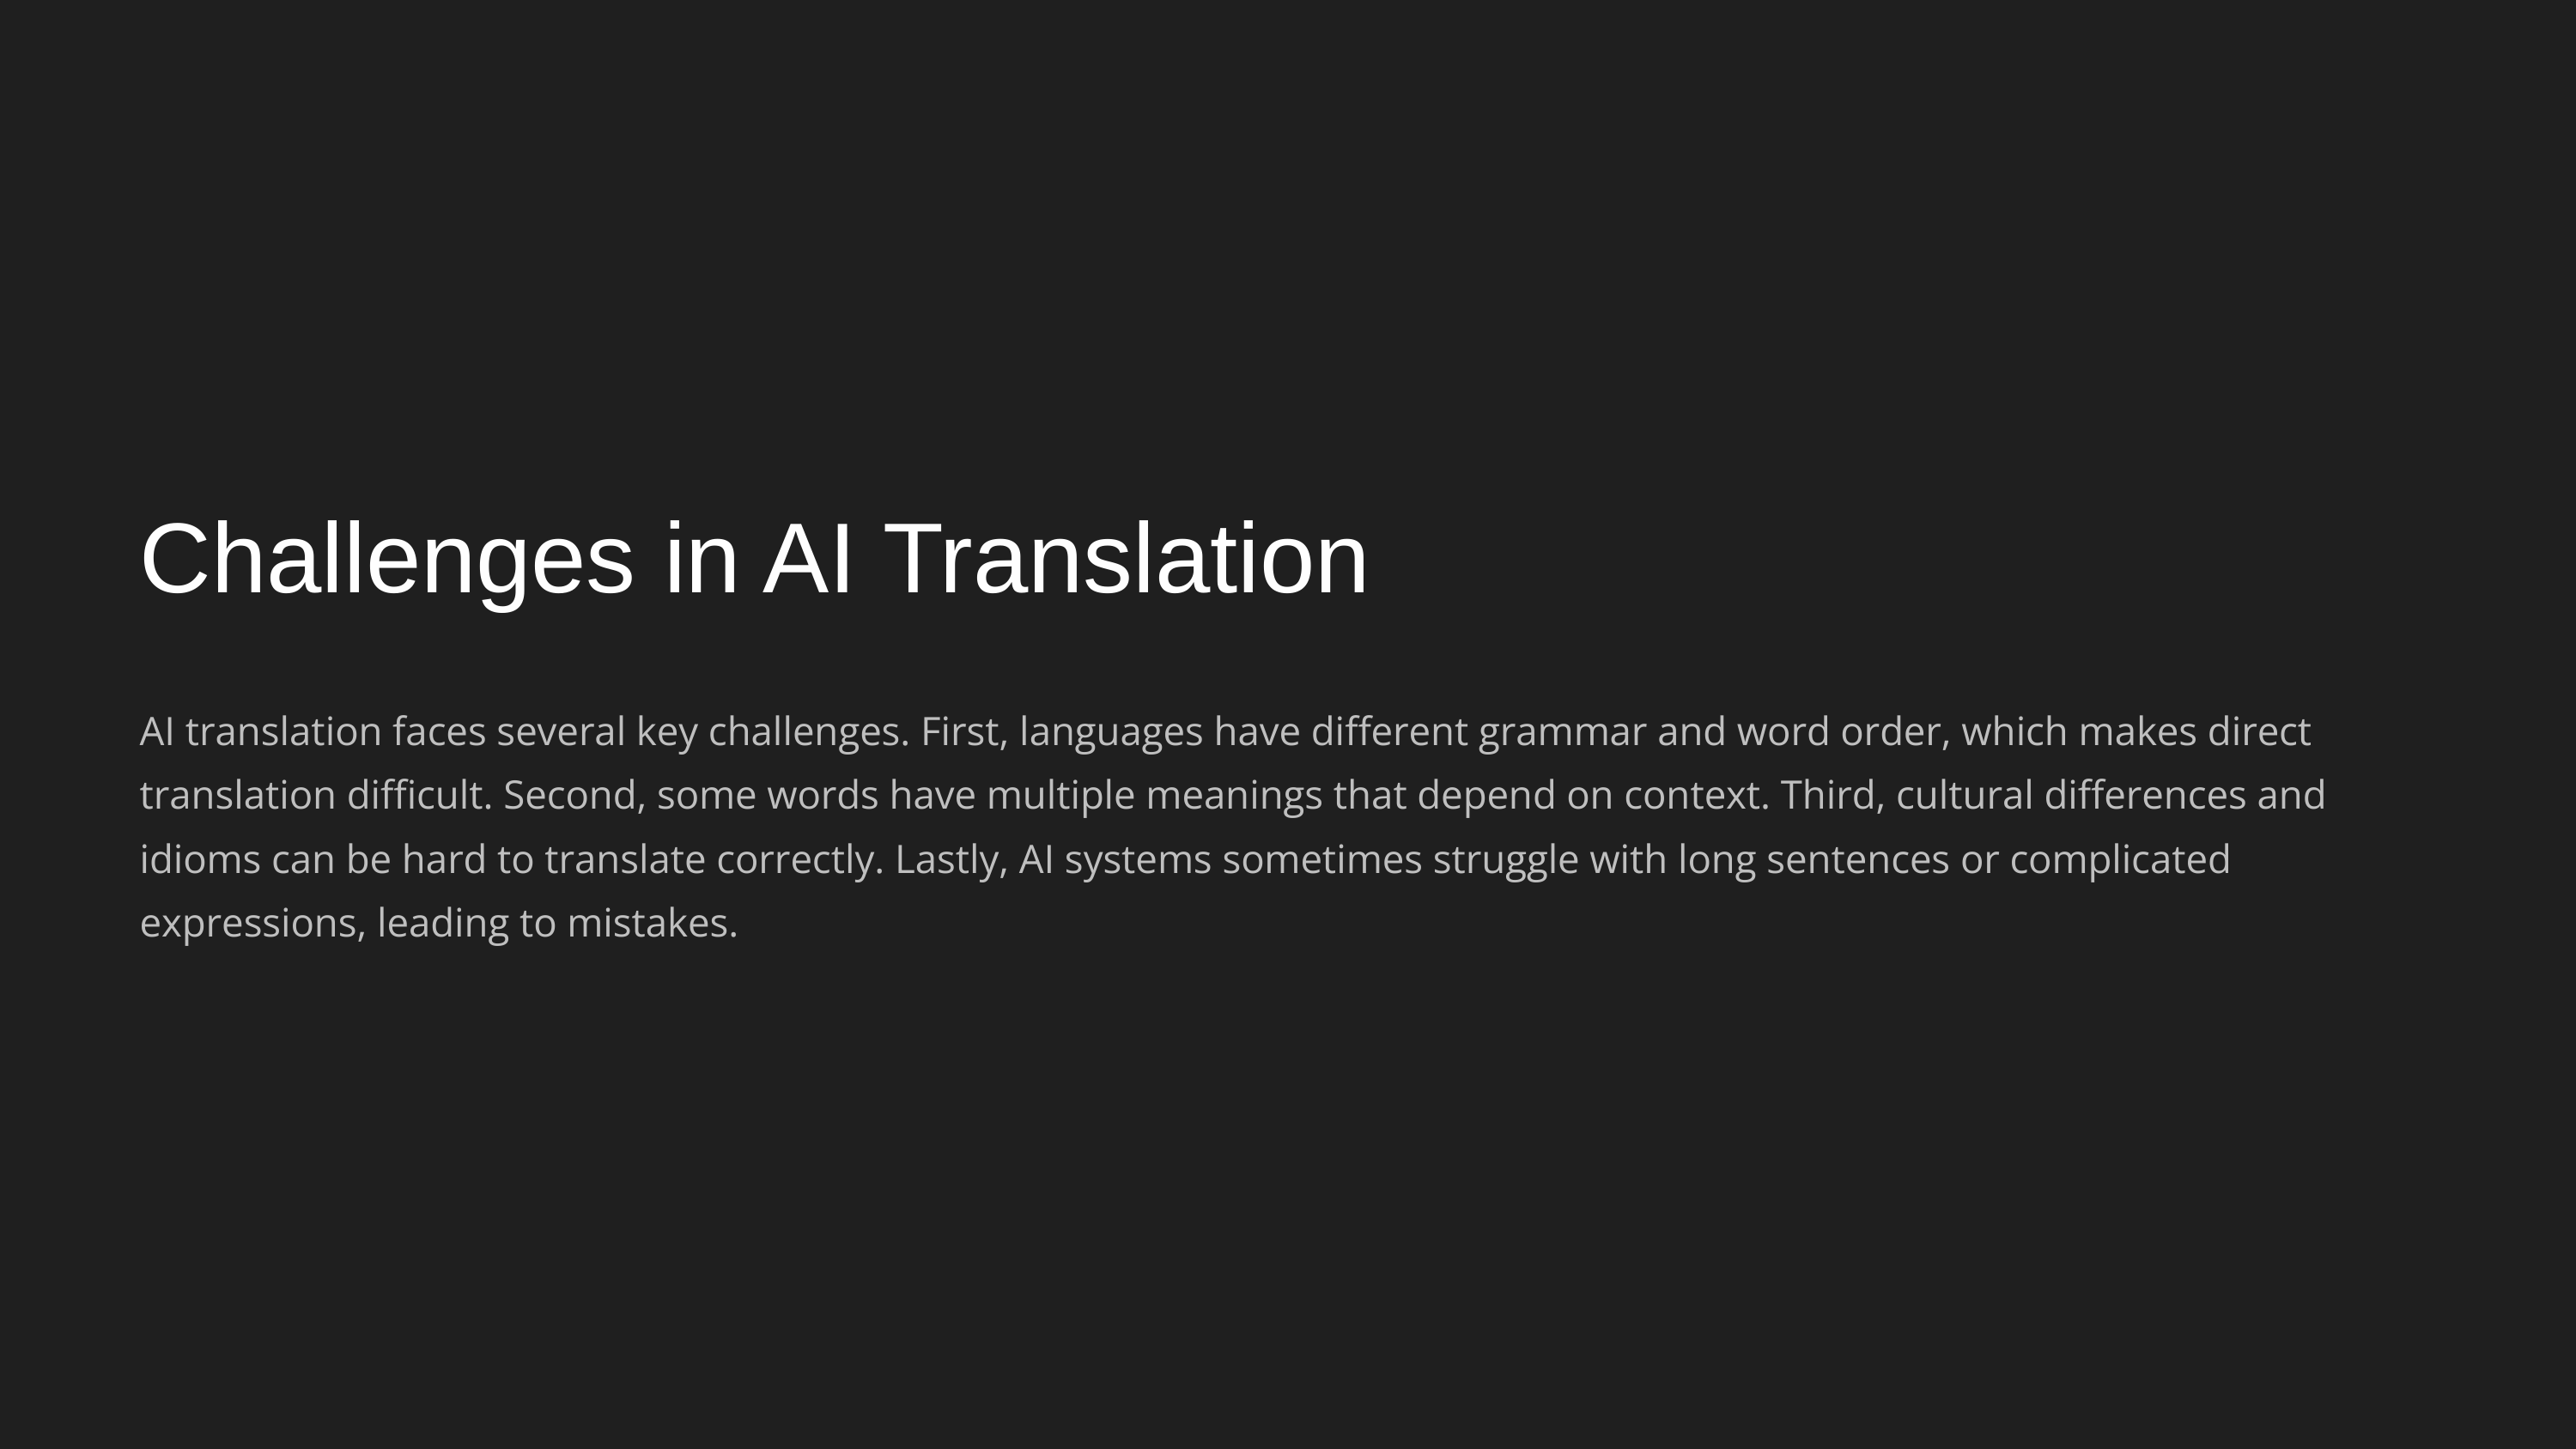

Challenges in AI Translation

AI translation faces several key challenges. First, languages have different grammar and word order, which makes direct translation difficult. Second, some words have multiple meanings that depend on context. Third, cultural differences and idioms can be hard to translate correctly. Lastly, AI systems sometimes struggle with long sentences or complicated expressions, leading to mistakes.